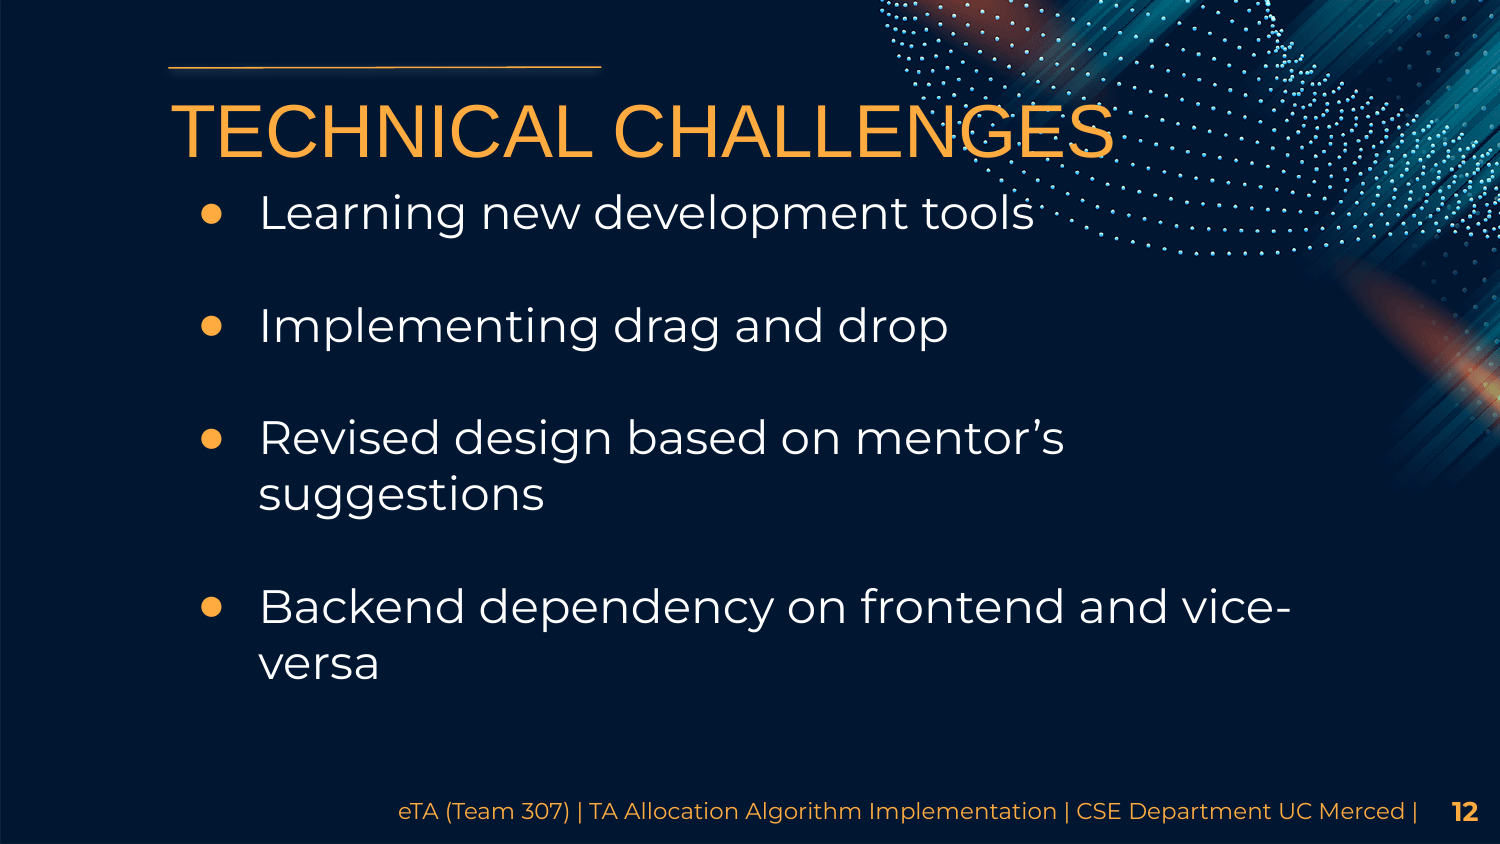

TECHNICAL CHALLENGES
Learning new development tools

Implementing drag and drop

Revised design based on mentor’s suggestions

Backend dependency on frontend and vice-versa
12
eTA (Team 307) | TA Allocation Algorithm Implementation | CSE Department UC Merced |